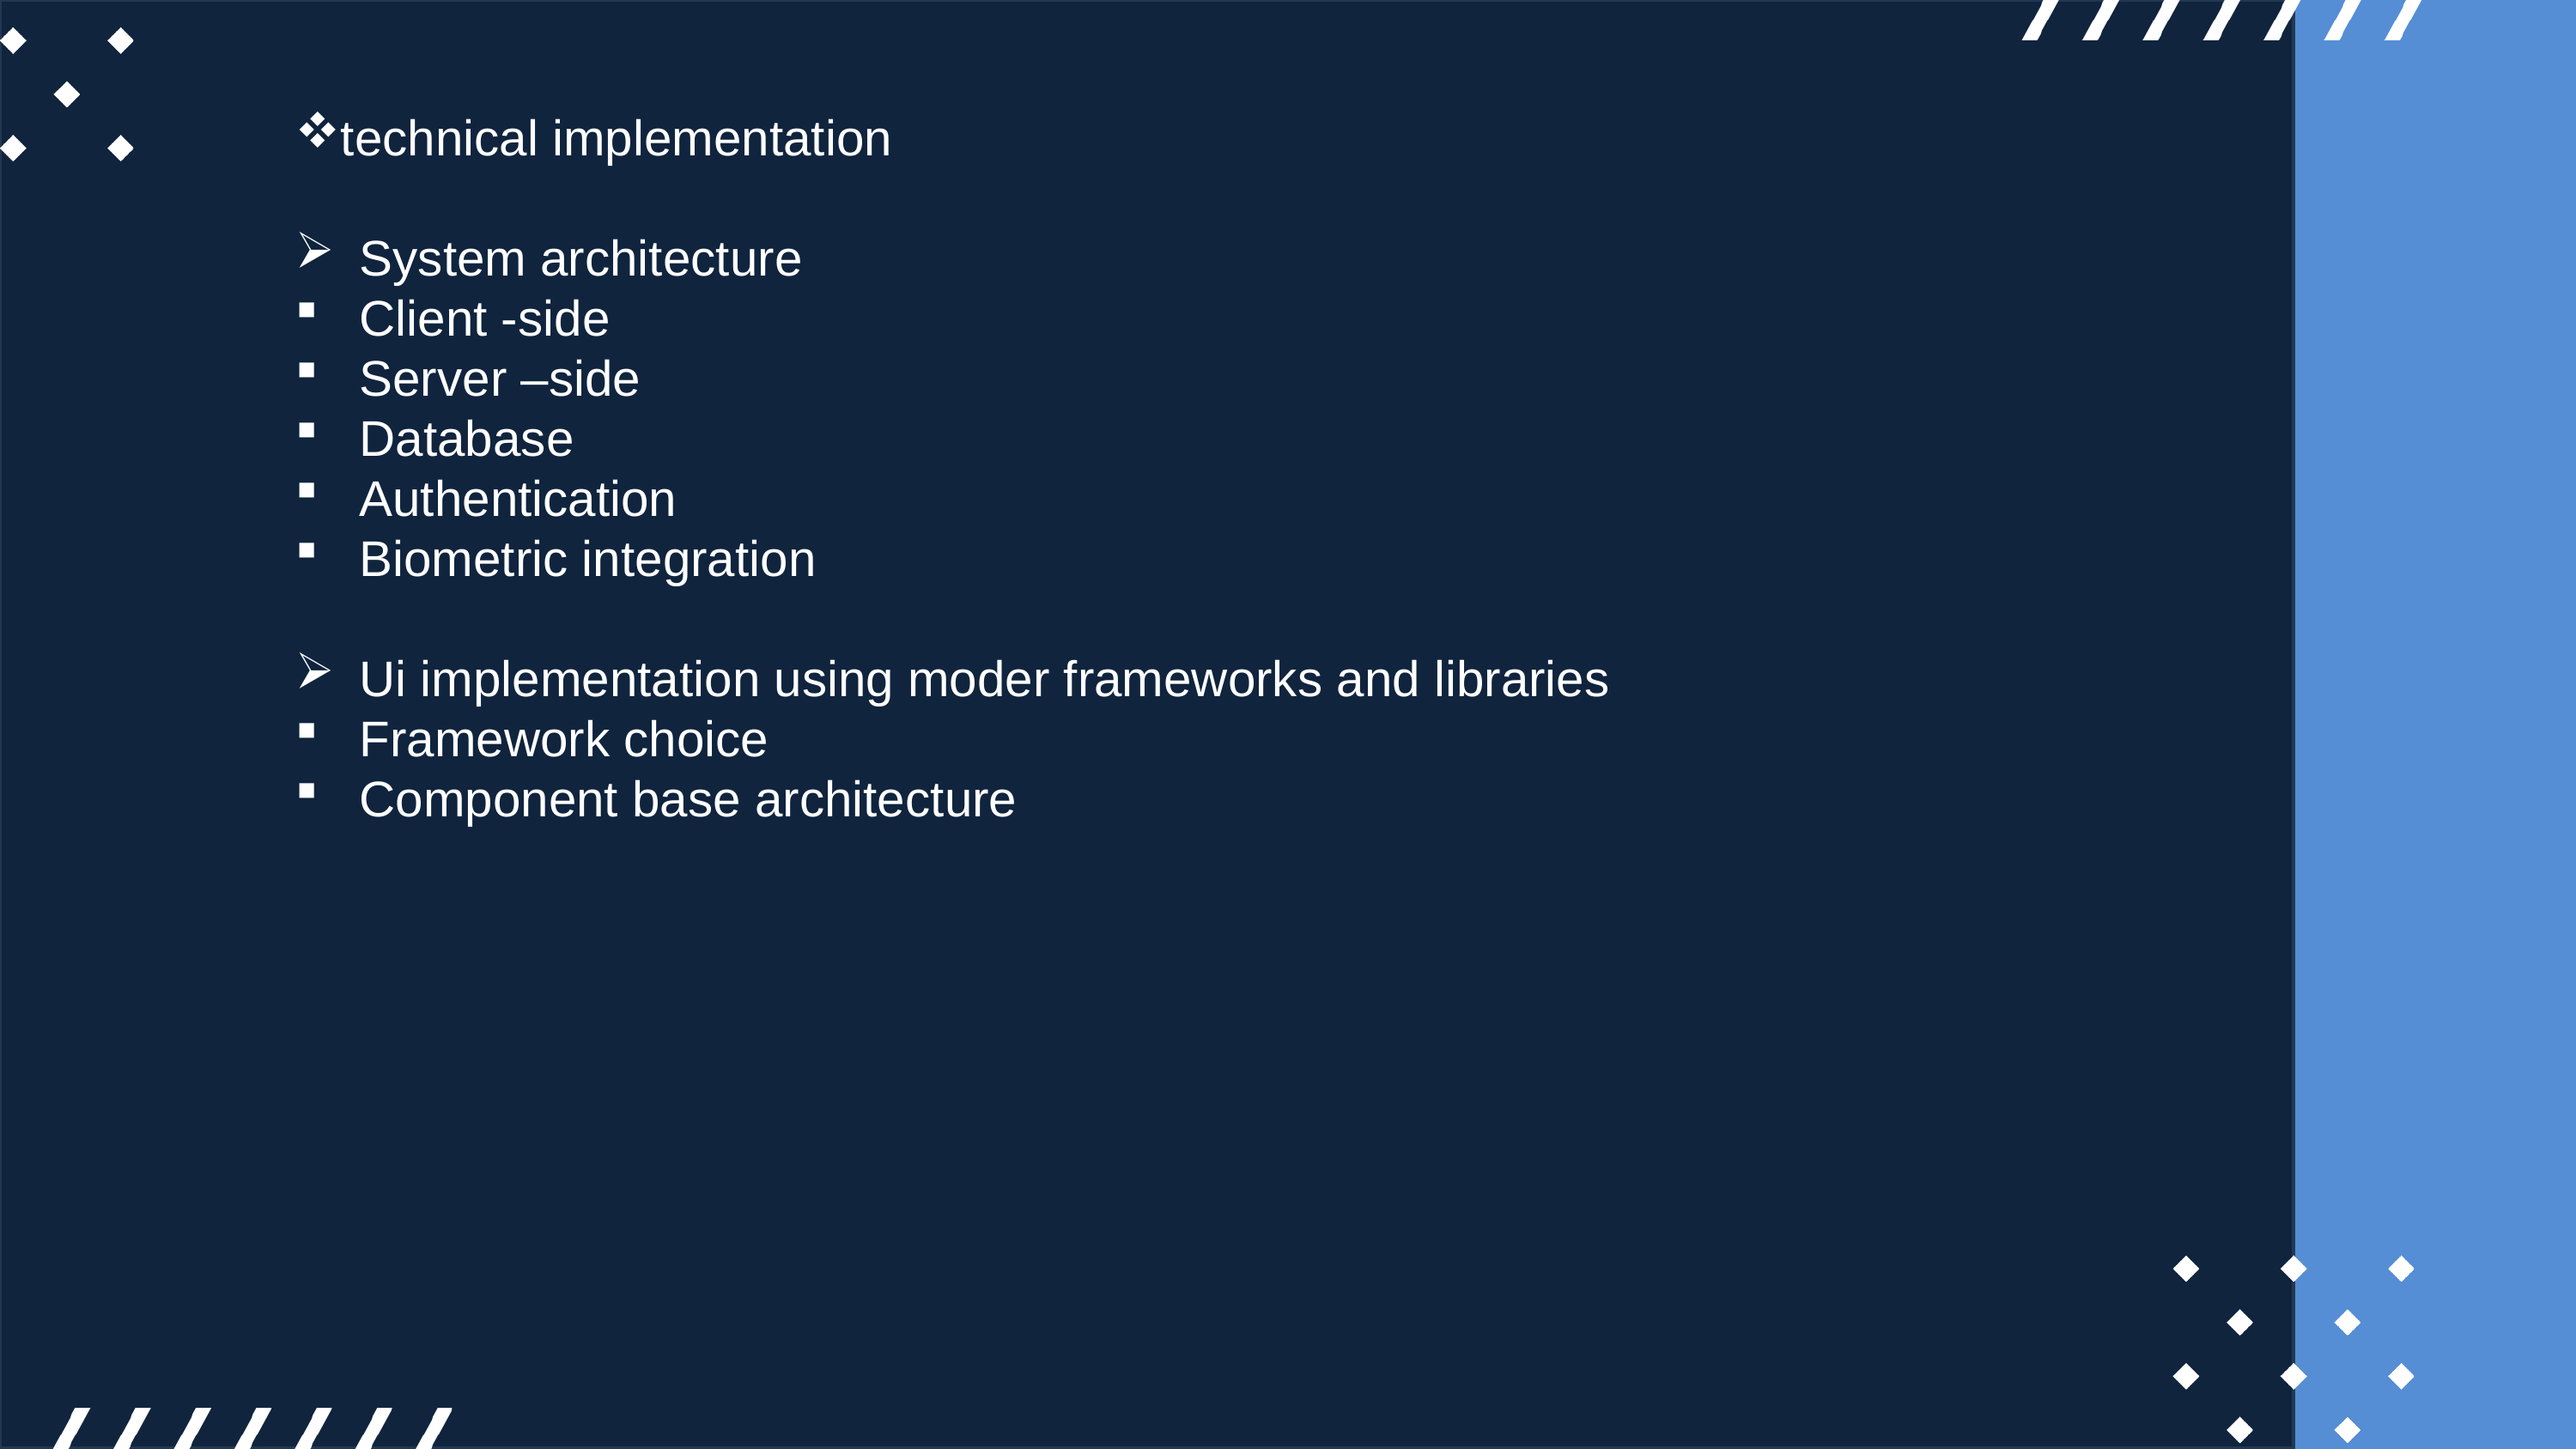

technical implementation

System architecture
Client -side
Server –side
Database
Authentication
Biometric integration

Ui implementation using moder frameworks and libraries
Framework choice
Component base architecture